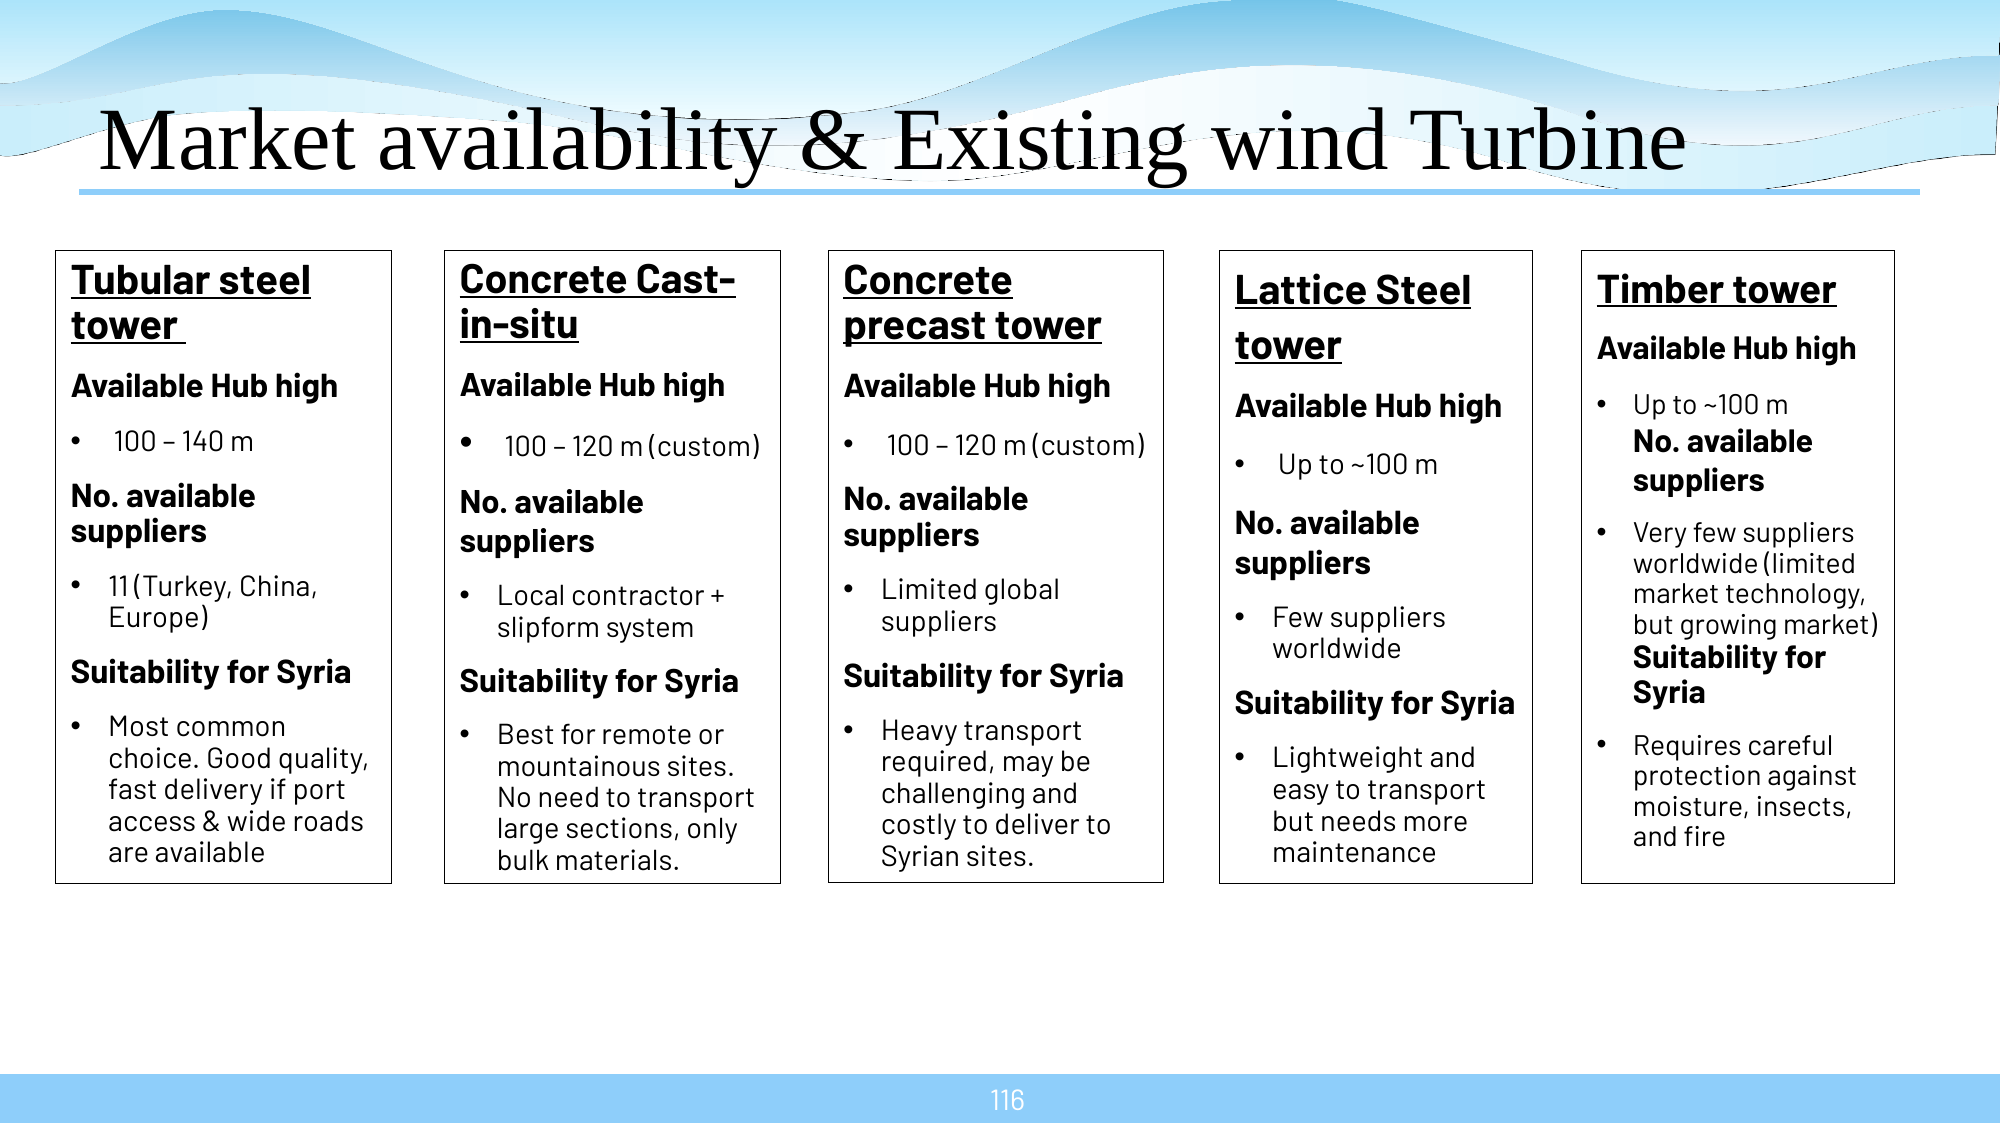

# Market availability & Existing wind Turbine
Lattice Steel tower
Available Hub high
 Up to ~100 m
No. available suppliers
Few suppliers worldwide
Suitability for Syria
Lightweight and easy to transport but needs more maintenance
Timber tower
Available Hub high
Up to ~100 m
No. available suppliers
Very few suppliers worldwide (limited market technology, but growing market)
Suitability for Syria
Requires careful protection against moisture, insects, and fire
Tubular steel tower
Available Hub high
 100 – 140 m
No. available suppliers
11 (Turkey, China, Europe)
Suitability for Syria
Most common choice. Good quality, fast delivery if port access & wide roads are available

Concrete Cast-in-situ
Available Hub high
 100 – 120 m (custom)
No. available suppliers
Local contractor + slipform system
Suitability for Syria
Best for remote or mountainous sites. No need to transport large sections, only bulk materials.
Concrete precast tower
Available Hub high
 100 – 120 m (custom)
No. available suppliers
Limited global suppliers
Suitability for Syria
Heavy transport required, may be challenging and costly to deliver to Syrian sites.
|  |
| --- |
116